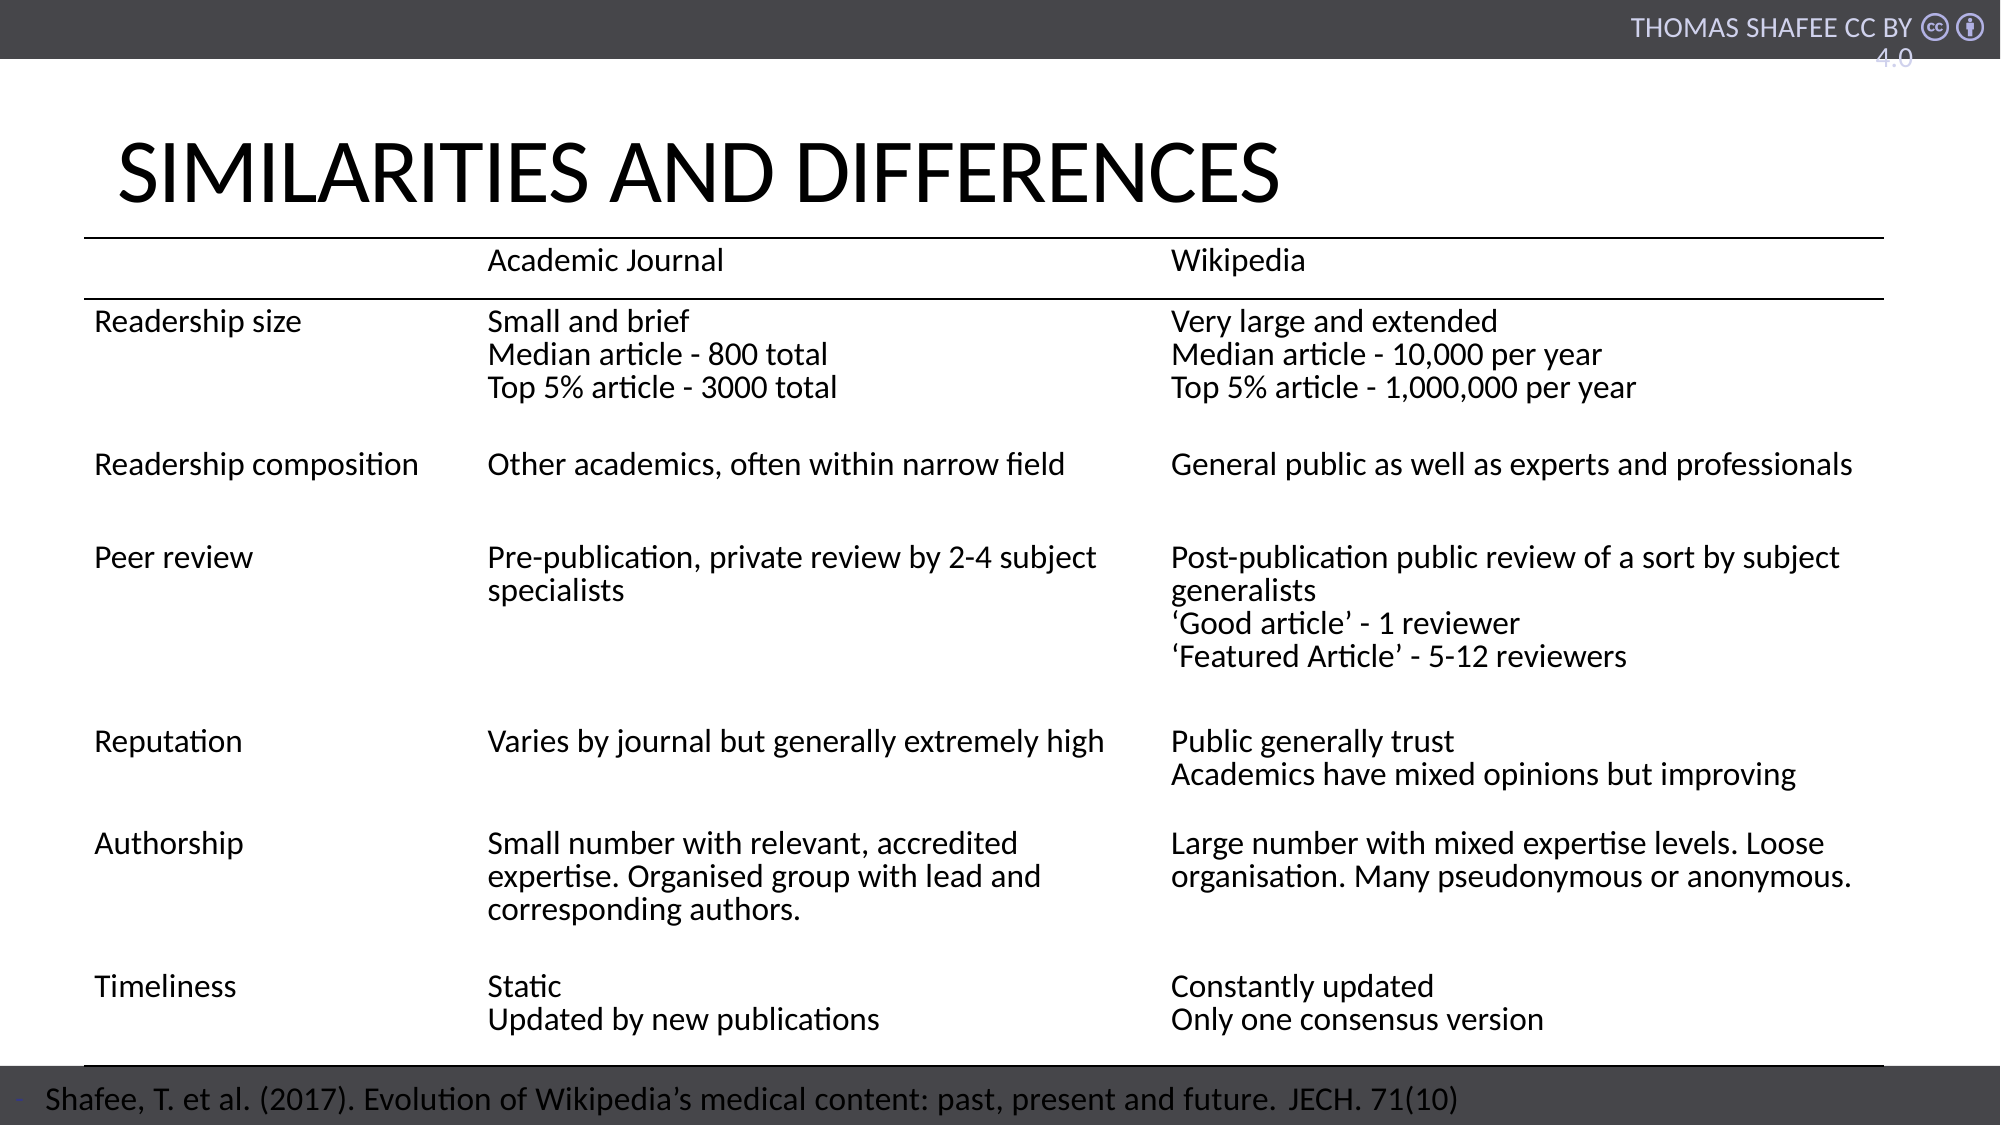

# Similarities and differences
|  | Academic Journal | Wikipedia |
| --- | --- | --- |
| Readership size | Small and brief Median article - 800 total Top 5% article - 3000 total | Very large and extended Median article - 10,000 per year Top 5% article - 1,000,000 per year |
| Readership composition | Other academics, often within narrow field | General public as well as experts and professionals |
| Peer review | Pre-publication, private review by 2-4 subject specialists | Post-publication public review of a sort by subject generalists ‘Good article’ - 1 reviewer ‘Featured Article’ - 5-12 reviewers |
| Reputation | Varies by journal but generally extremely high | Public generally trust Academics have mixed opinions but improving |
| Authorship | Small number with relevant, accredited expertise. Organised group with lead and corresponding authors. | Large number with mixed expertise levels. Loose organisation. Many pseudonymous or anonymous. |
| Timeliness | Static Updated by new publications | Constantly updated Only one consensus version |
Shafee, T. et al. (2017). Evolution of Wikipedia’s medical content: past, present and future. JECH. 71(10)